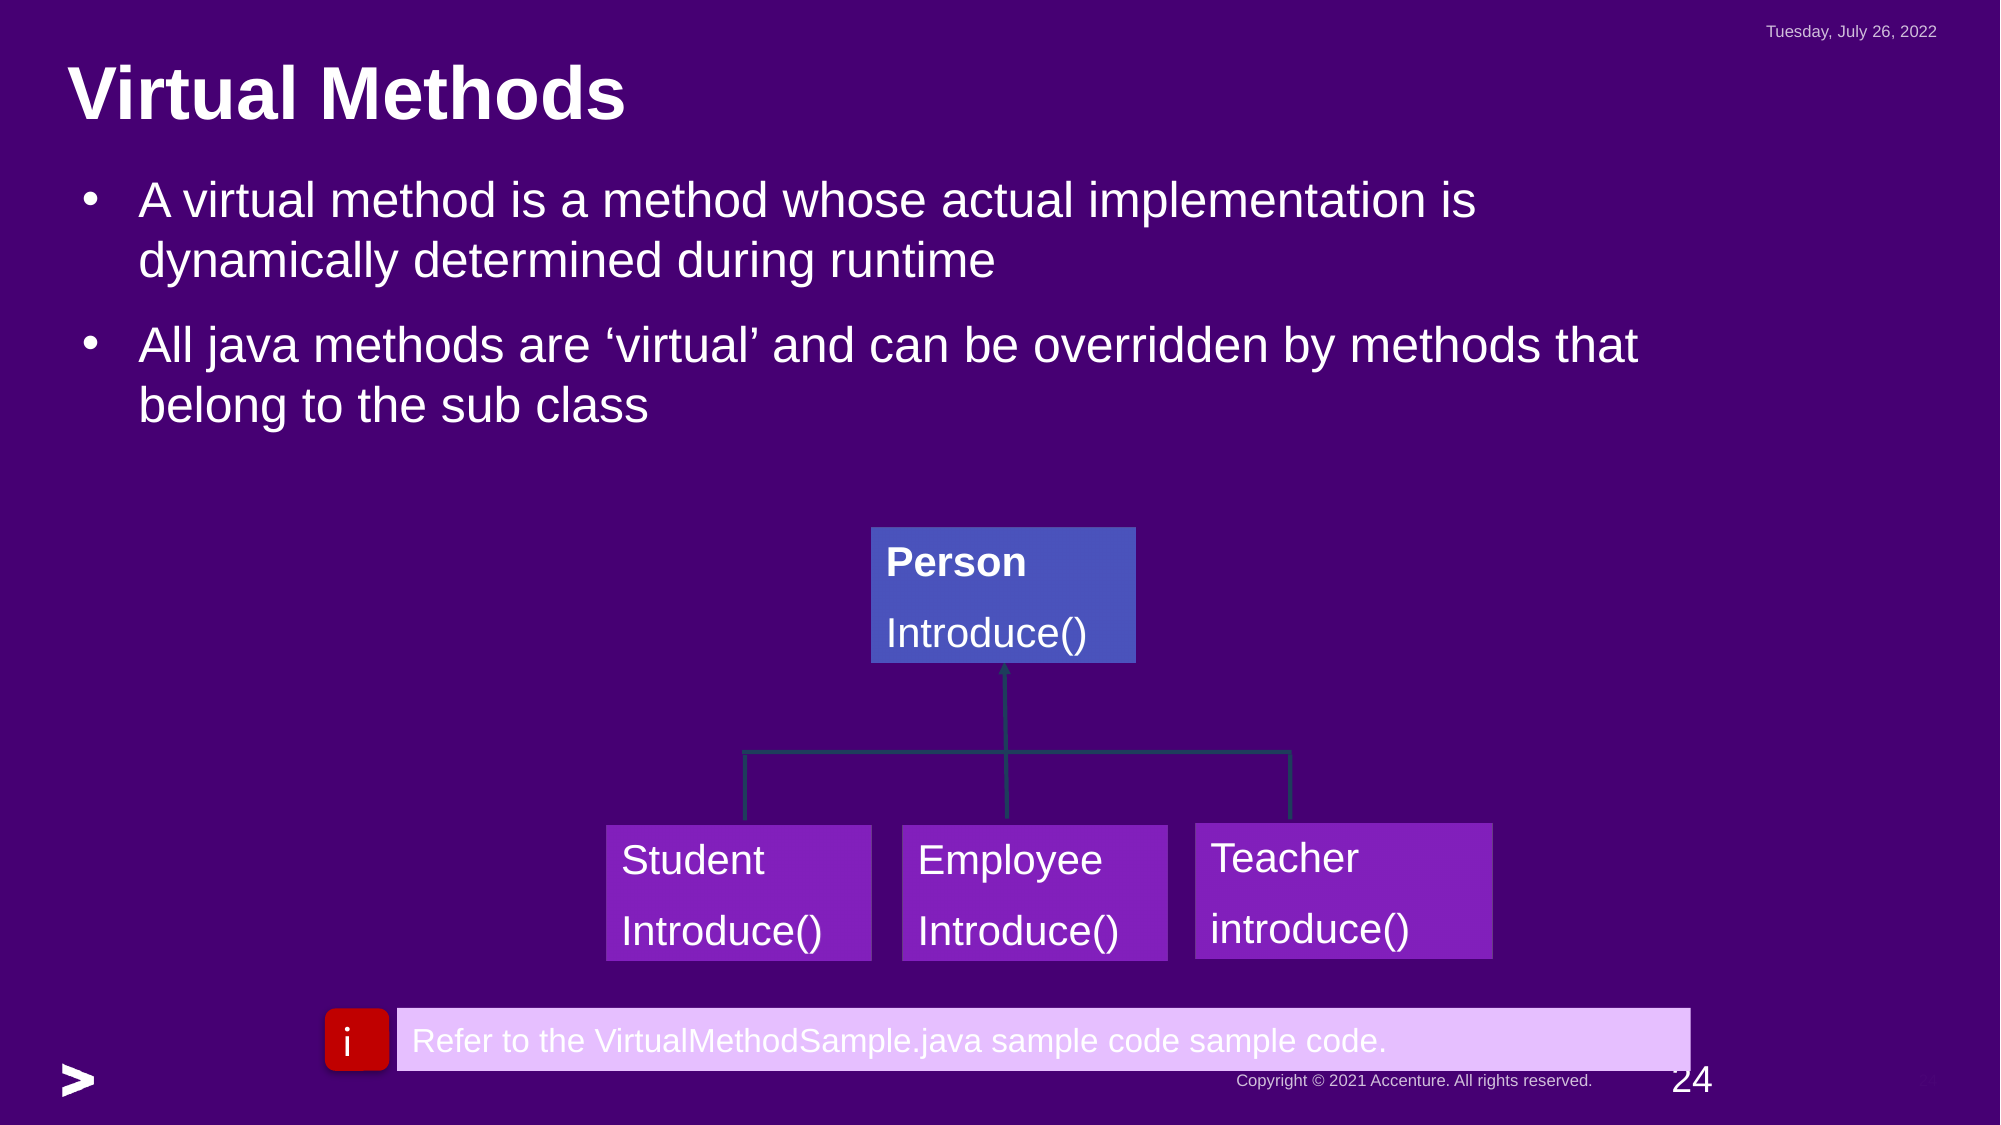

Tuesday, July 26, 2022
Virtual Methods
A virtual method is a method whose actual implementation is dynamically determined during runtime
All java methods are ‘virtual’ and can be overridden by methods that belong to the sub class

Person
Introduce()

Teacher
introduce()
Student
Introduce()
Employee
Introduce()
Refer to the VirtualMethodSample.java sample code sample code.
i
24
24